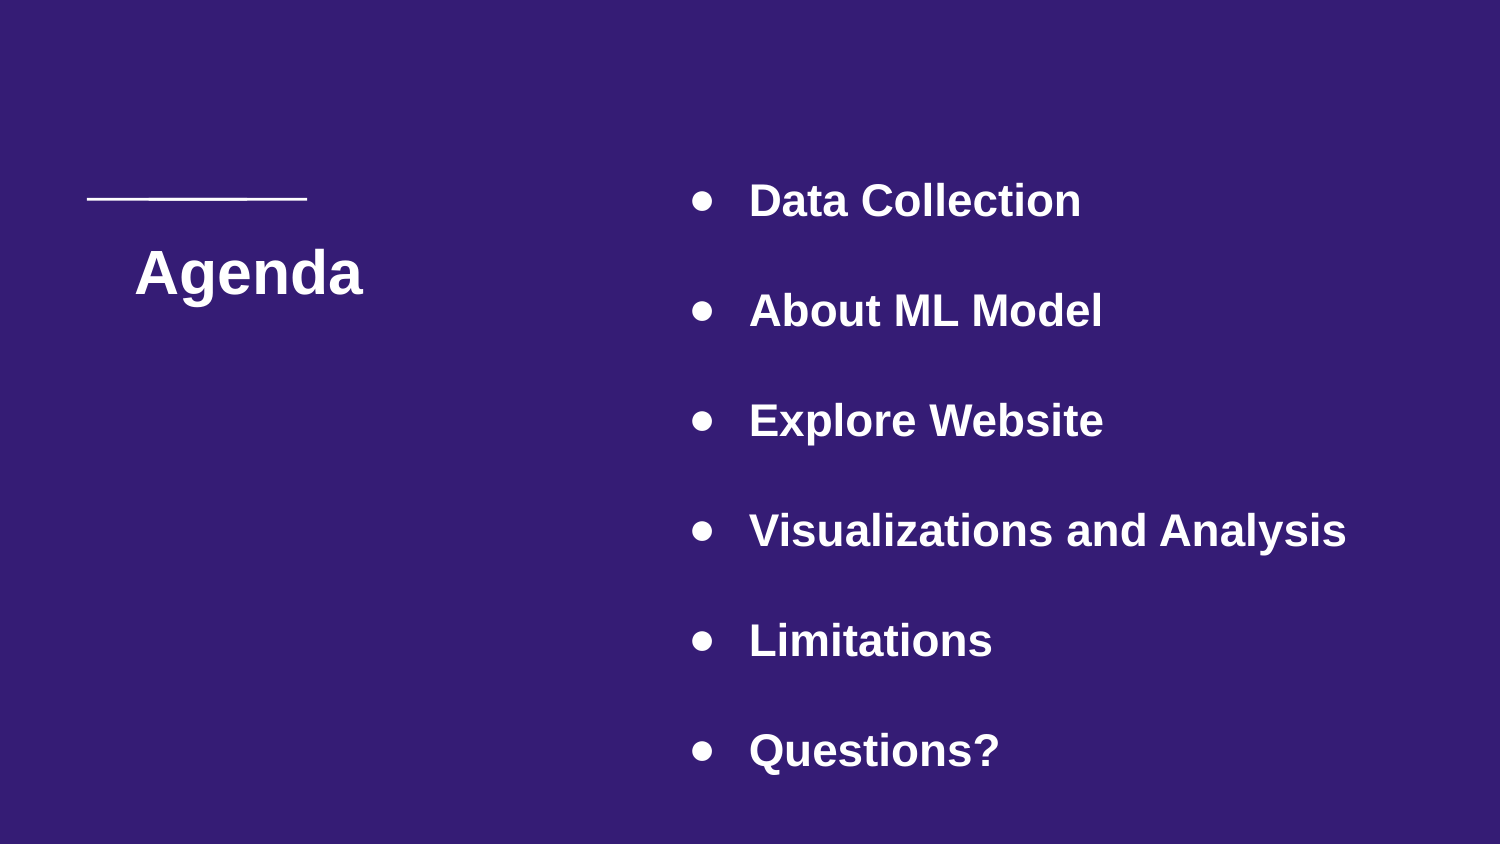

Data Collection
About ML Model
Explore Website
Visualizations and Analysis
Limitations
Questions?
# Agenda